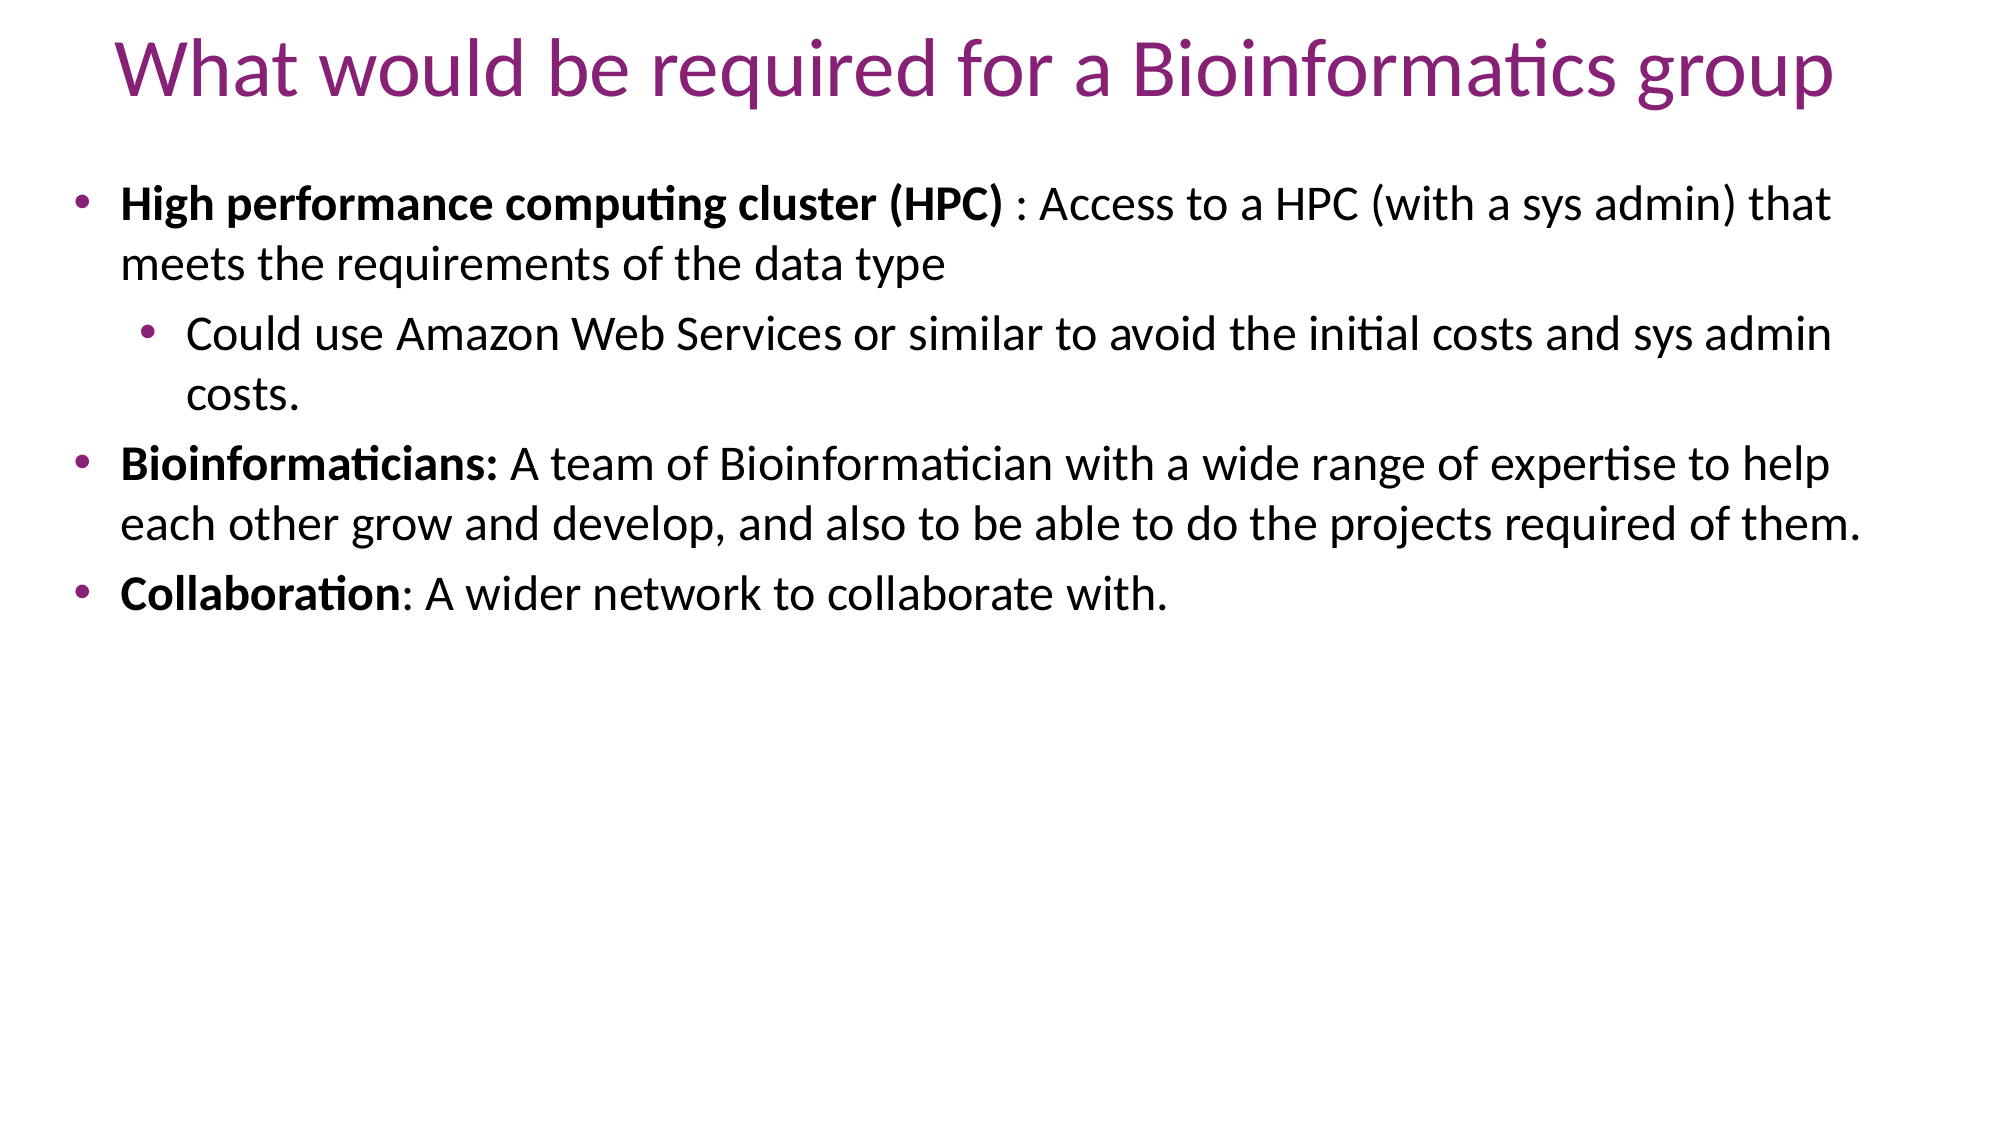

# What would be required for a Bioinformatics group

High performance computing cluster (HPC) : Access to a HPC (with a sys admin) that meets the requirements of the data type
Could use Amazon Web Services or similar to avoid the initial costs and sys admin costs.
Bioinformaticians: A team of Bioinformatician with a wide range of expertise to help each other grow and develop, and also to be able to do the projects required of them.
Collaboration: A wider network to collaborate with.